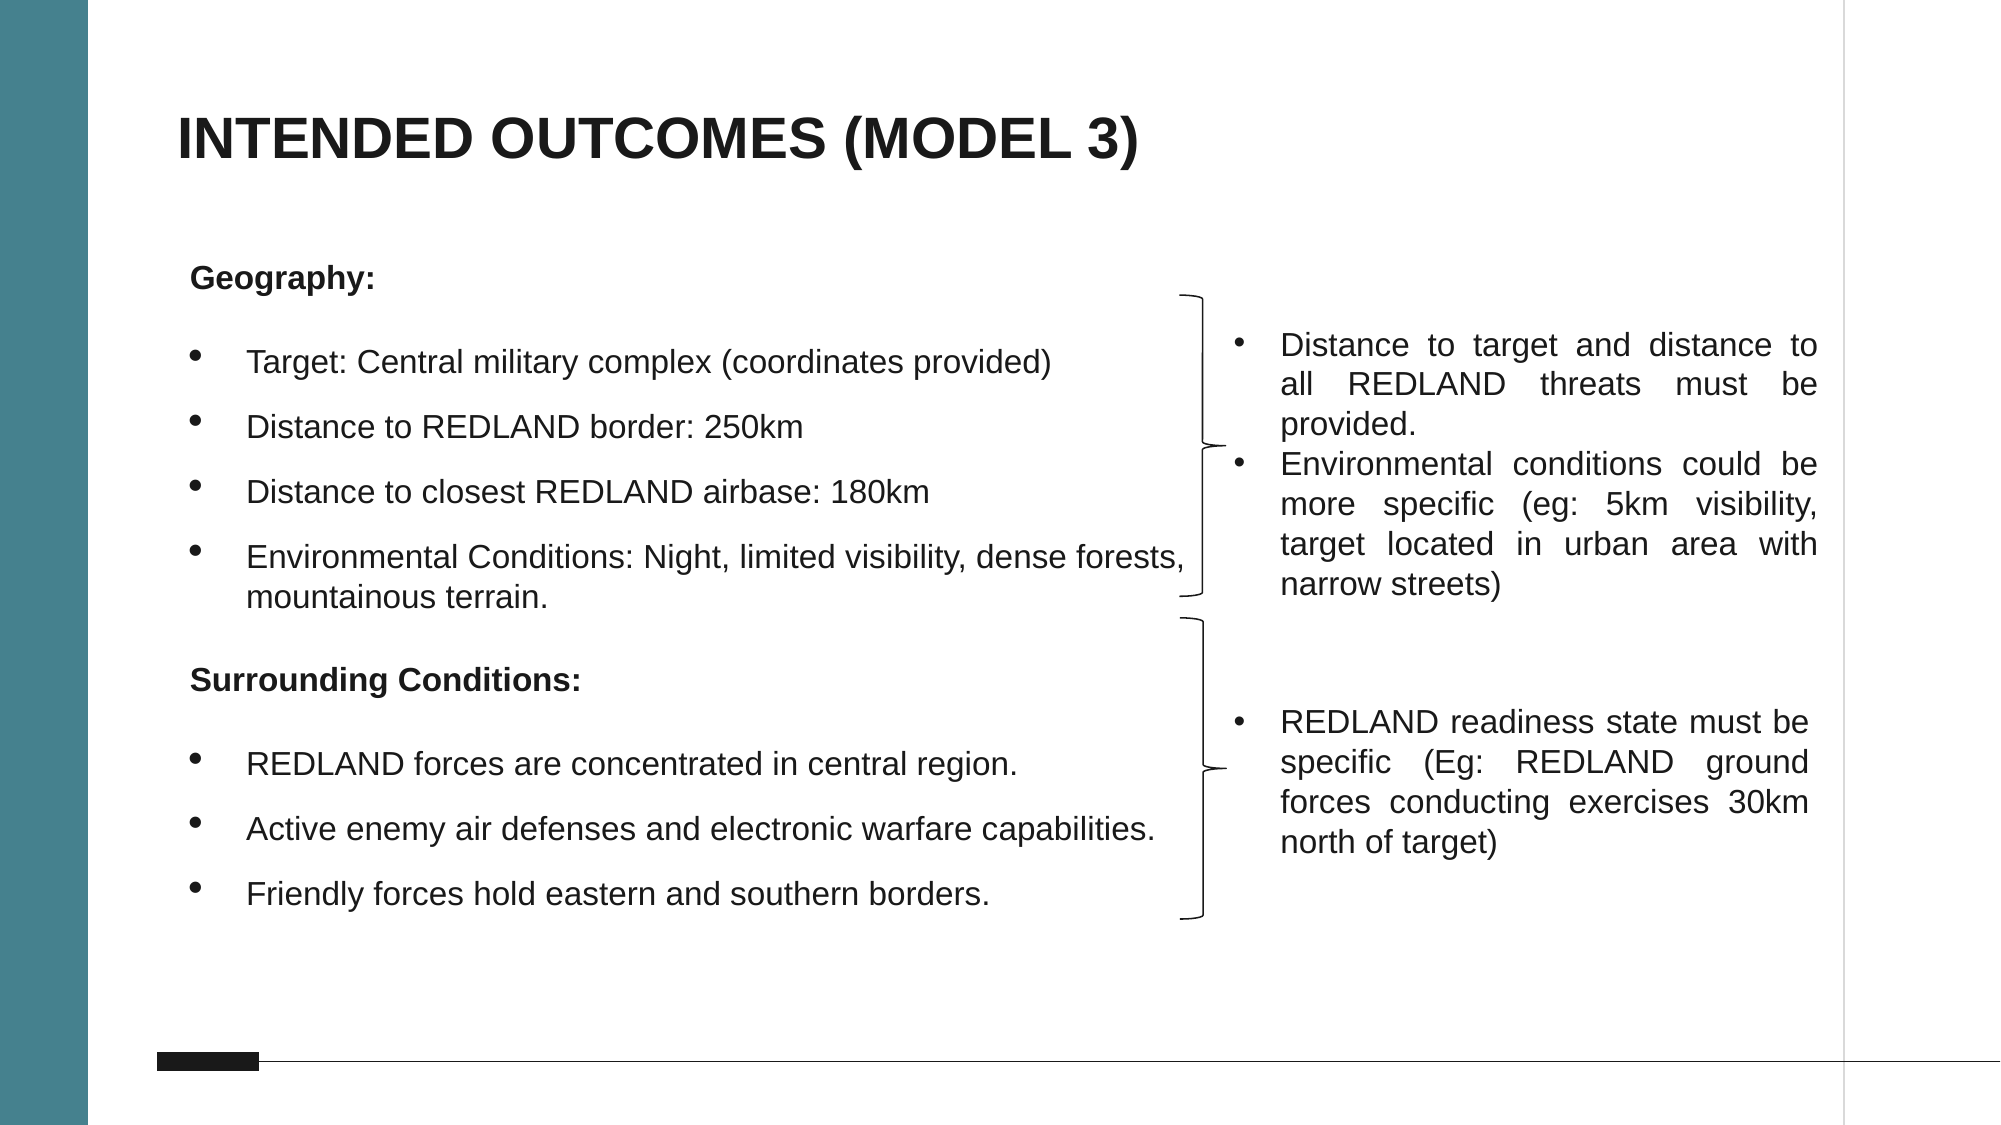

# INTENDED OUTCOMES (MODEL 3)
Geography:
Target: Central military complex (coordinates provided)
Distance to REDLAND border: 250km
Distance to closest REDLAND airbase: 180km
Environmental Conditions: Night, limited visibility, dense forests, mountainous terrain.
Surrounding Conditions:
REDLAND forces are concentrated in central region.
Active enemy air defenses and electronic warfare capabilities.
Friendly forces hold eastern and southern borders.

Distance to target and distance to all REDLAND threats must be provided.
Environmental conditions could be more specific (eg: 5km visibility, target located in urban area with narrow streets)

REDLAND readiness state must be specific (Eg: REDLAND ground forces conducting exercises 30km north of target)